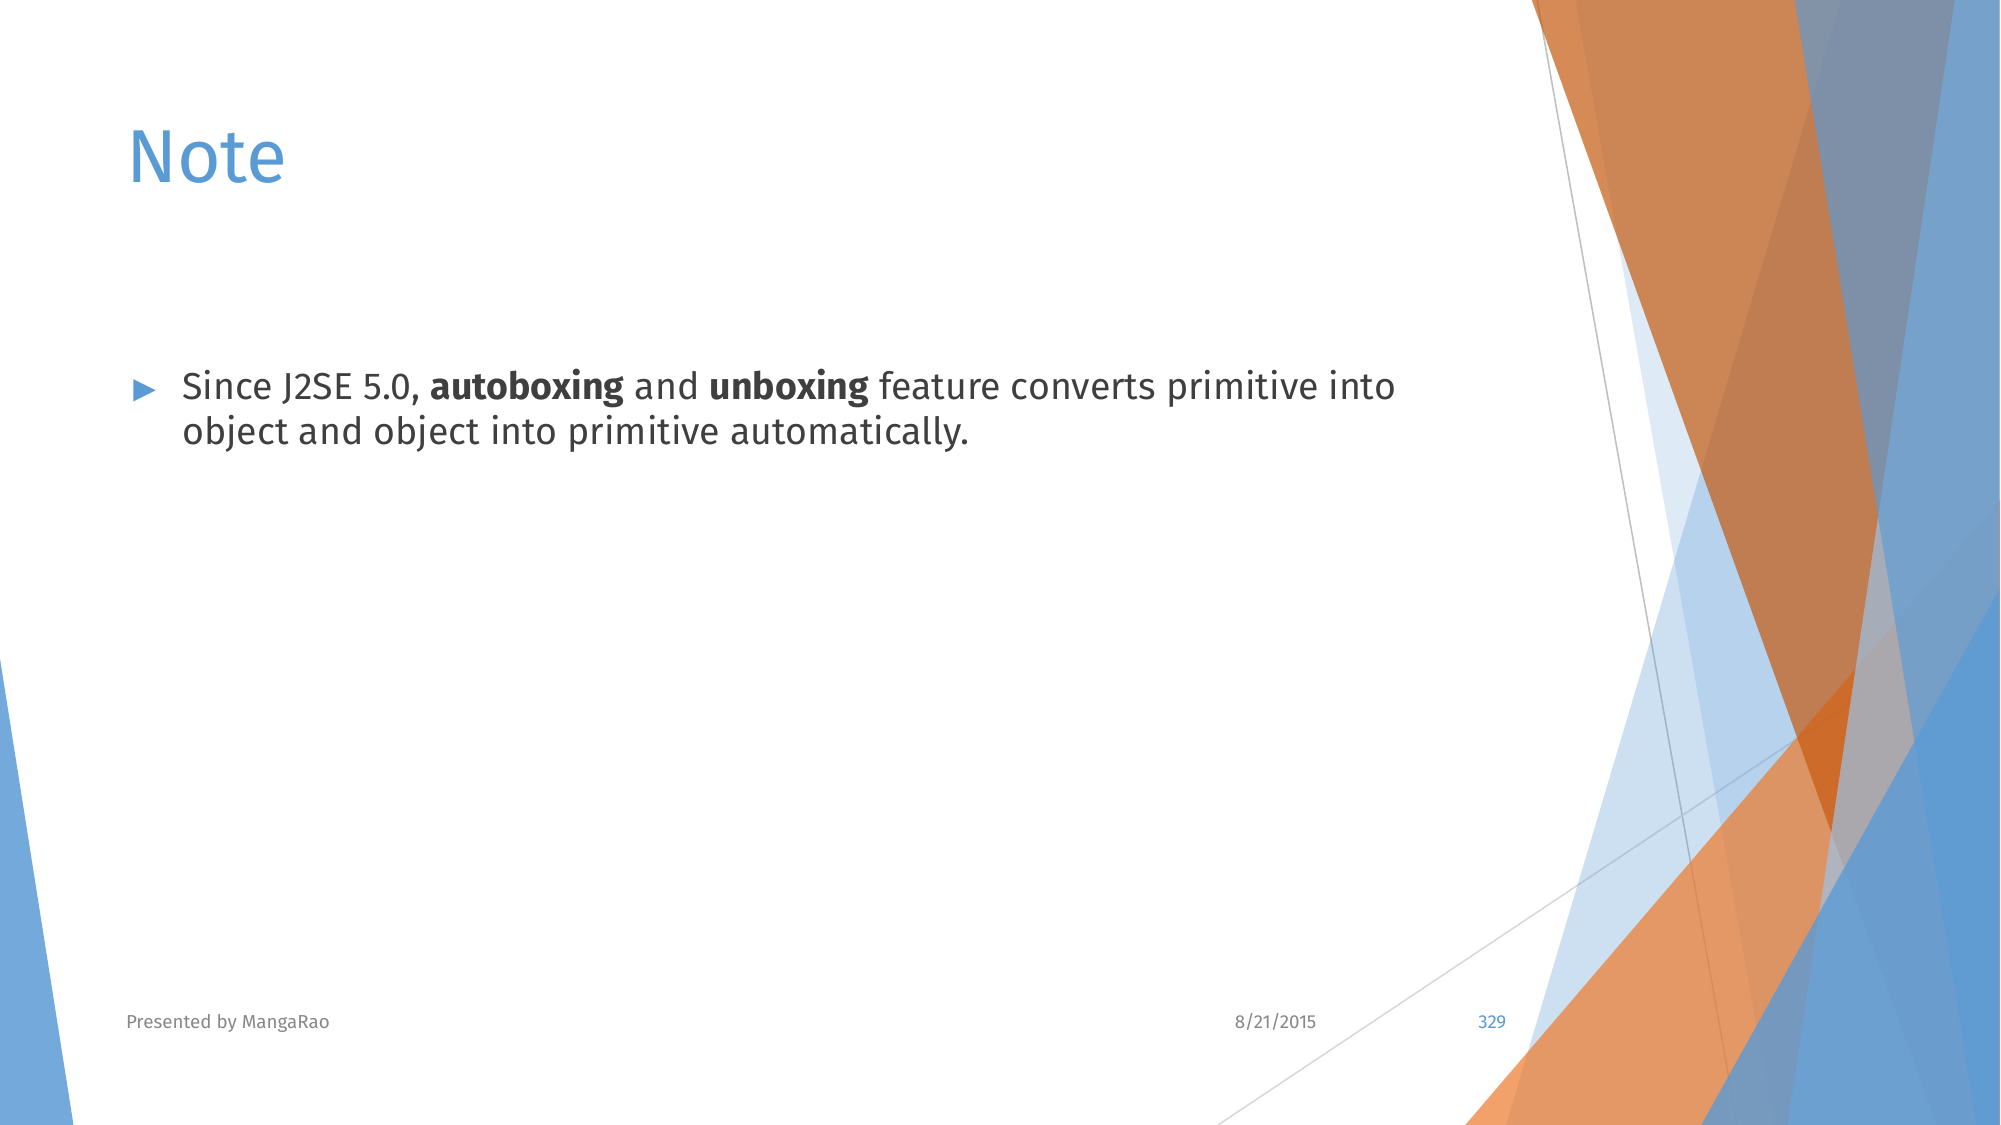

# Note
Since J2SE 5.0, autoboxing and unboxing feature converts primitive into object and object into primitive automatically.
Presented by MangaRao
8/21/2015
329